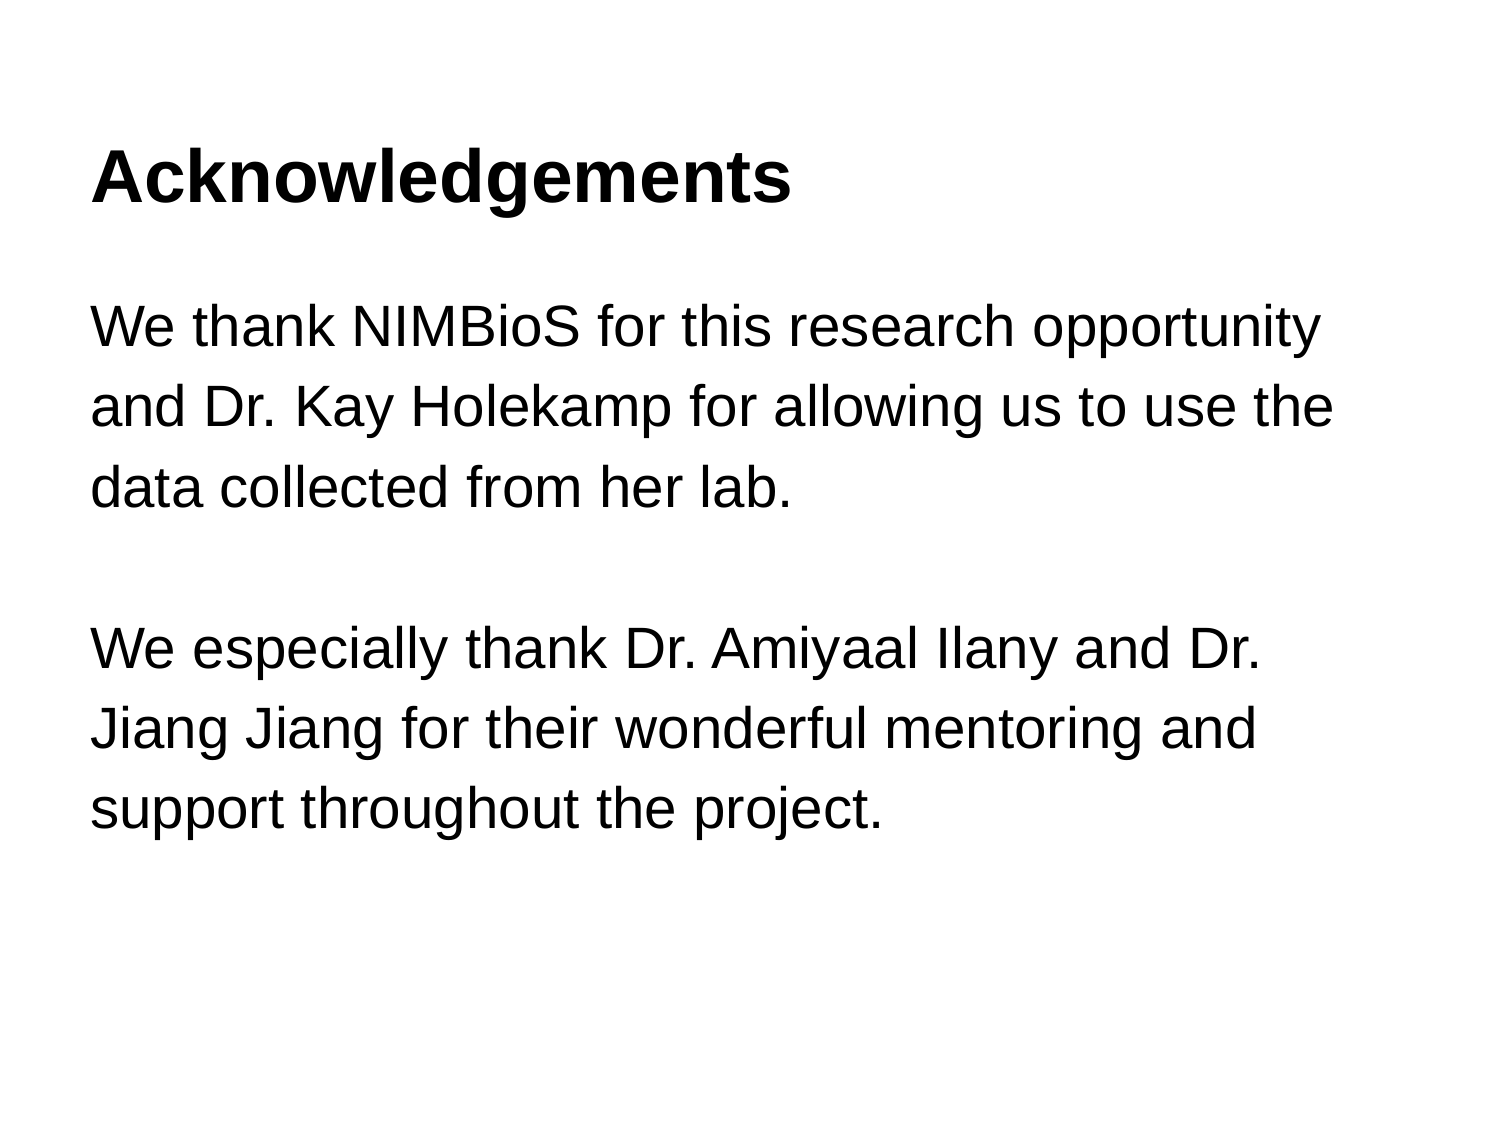

# Acknowledgements
We thank NIMBioS for this research opportunity and Dr. Kay Holekamp for allowing us to use the data collected from her lab.

We especially thank Dr. Amiyaal Ilany and Dr. Jiang Jiang for their wonderful mentoring and support throughout the project.